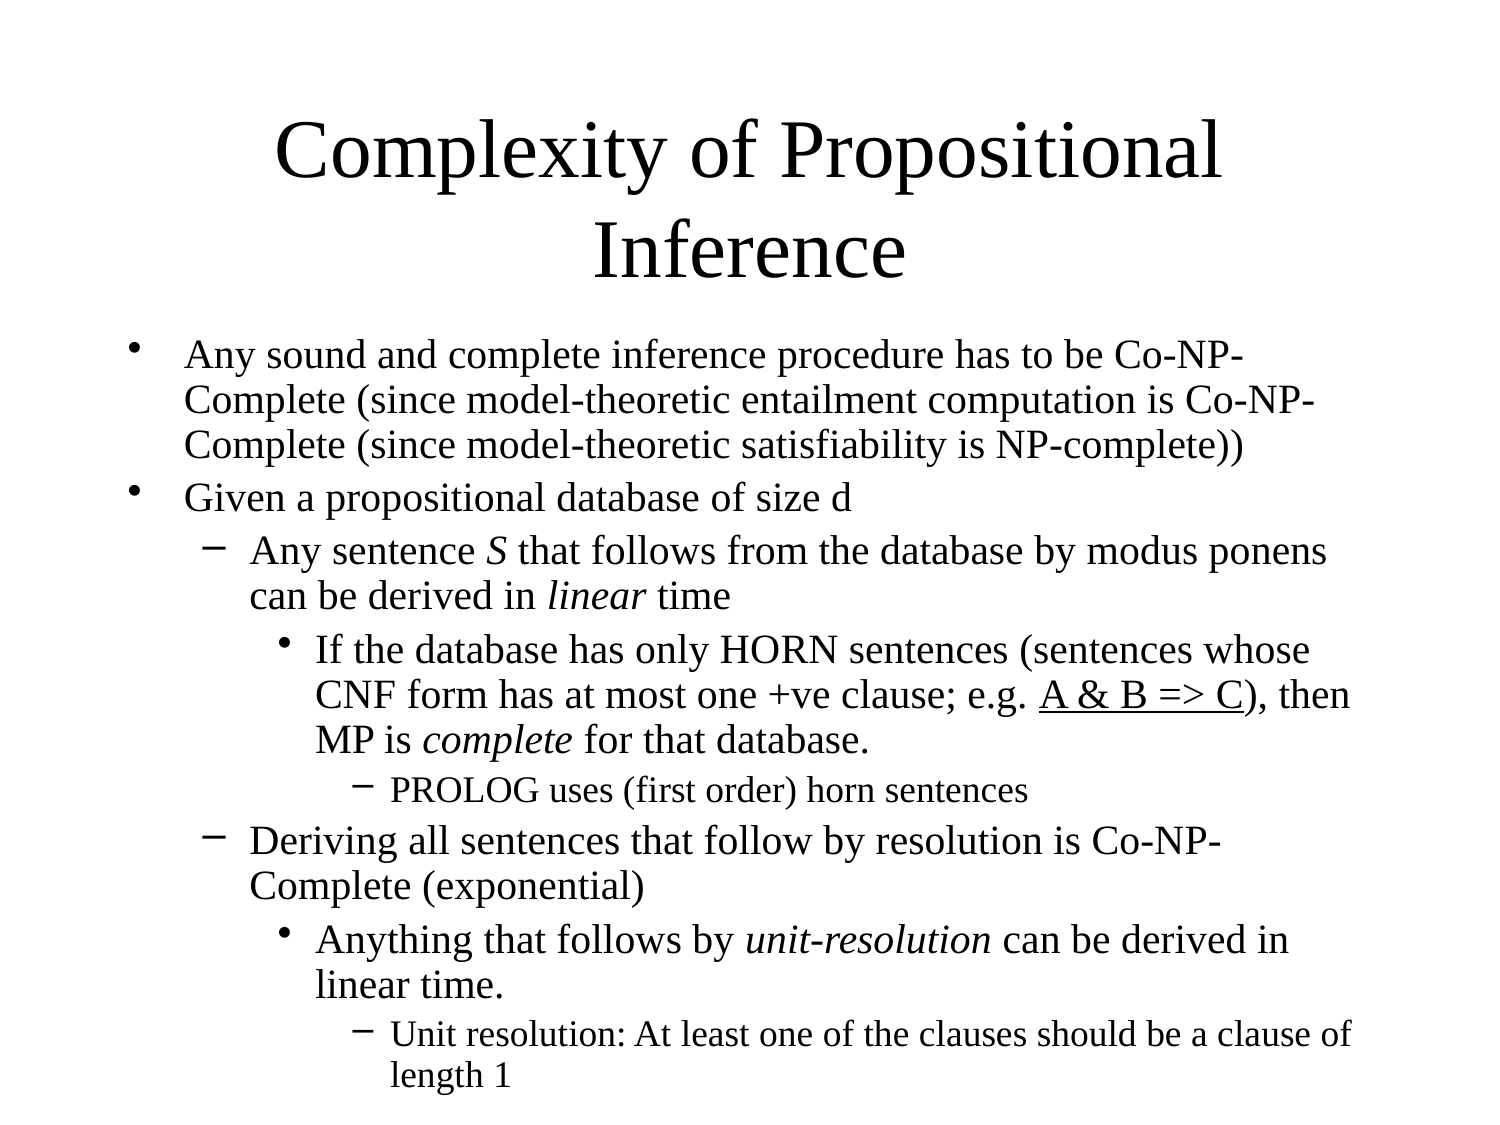

# Complexity of Propositional Inference
Any sound and complete inference procedure has to be Co-NP-Complete (since model-theoretic entailment computation is Co-NP-Complete (since model-theoretic satisfiability is NP-complete))
Given a propositional database of size d
Any sentence S that follows from the database by modus ponens can be derived in linear time
If the database has only HORN sentences (sentences whose CNF form has at most one +ve clause; e.g. A & B => C), then MP is complete for that database.
PROLOG uses (first order) horn sentences
Deriving all sentences that follow by resolution is Co-NP-Complete (exponential)
Anything that follows by unit-resolution can be derived in linear time.
Unit resolution: At least one of the clauses should be a clause of length 1